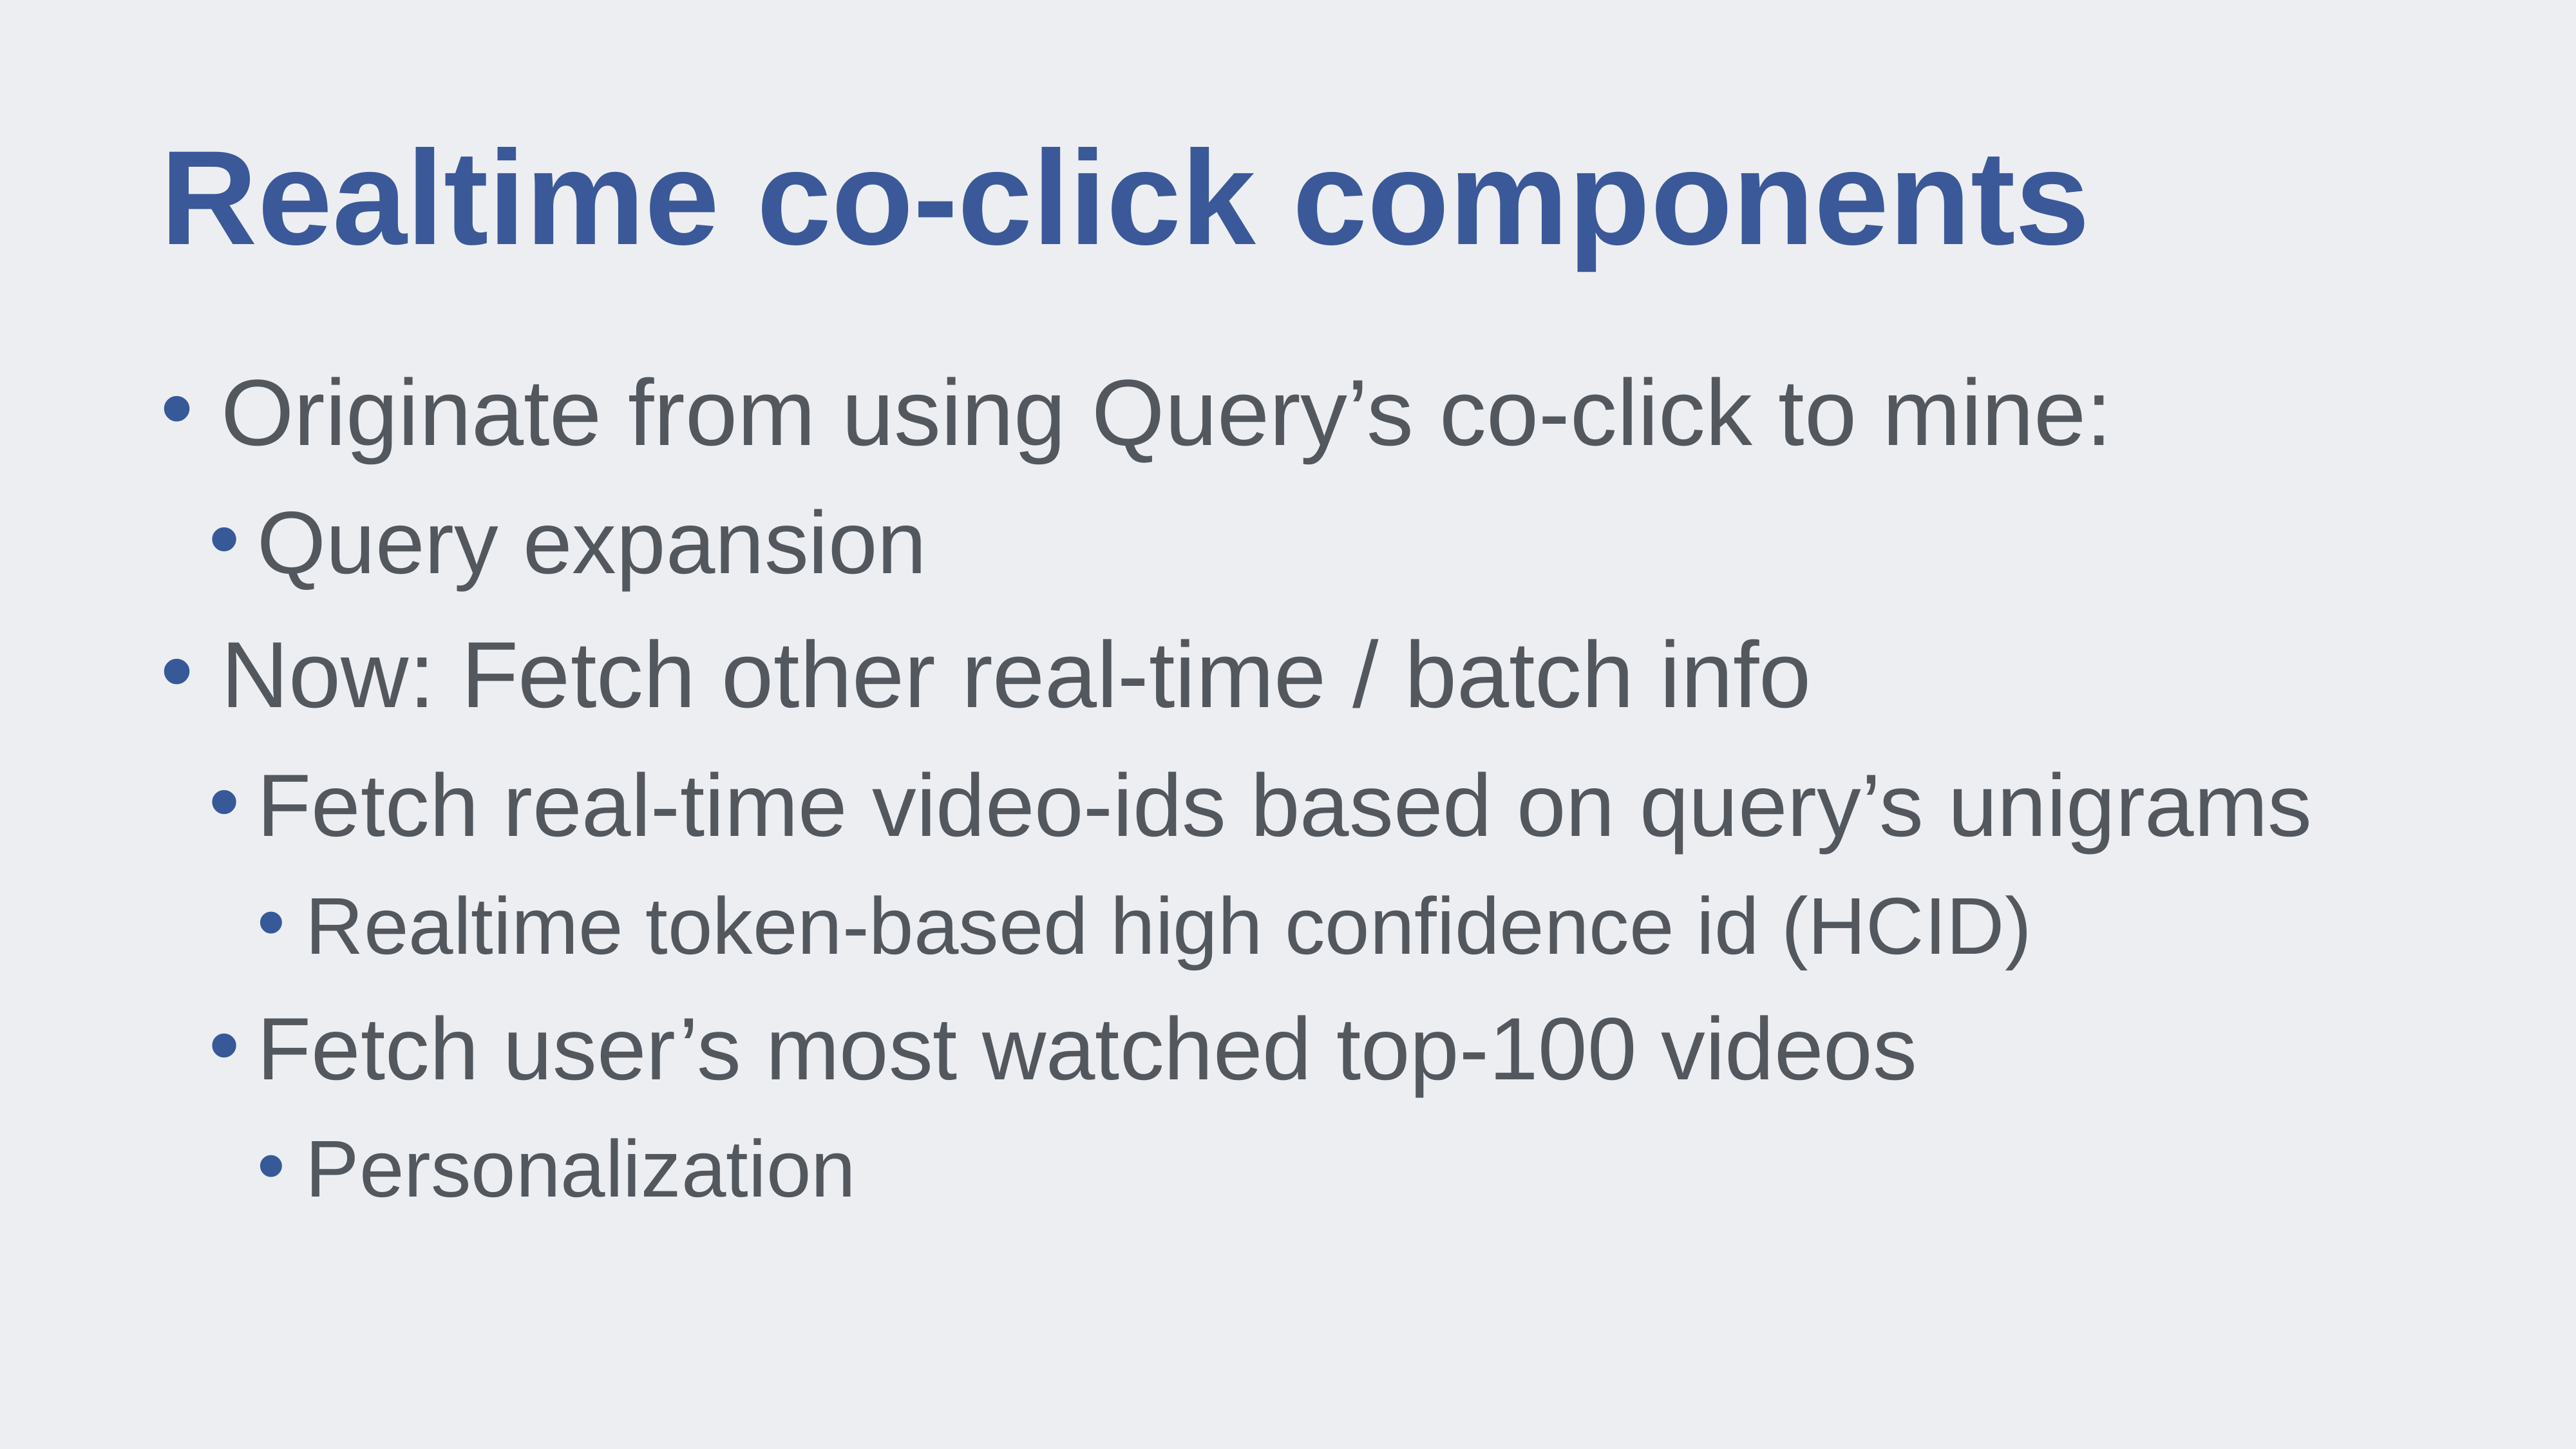

# Realtime co-click components
Originate from using Query’s co-click to mine:
Query expansion
Now: Fetch other real-time / batch info
Fetch real-time video-ids based on query’s unigrams
Realtime token-based high confidence id (HCID)
Fetch user’s most watched top-100 videos
Personalization